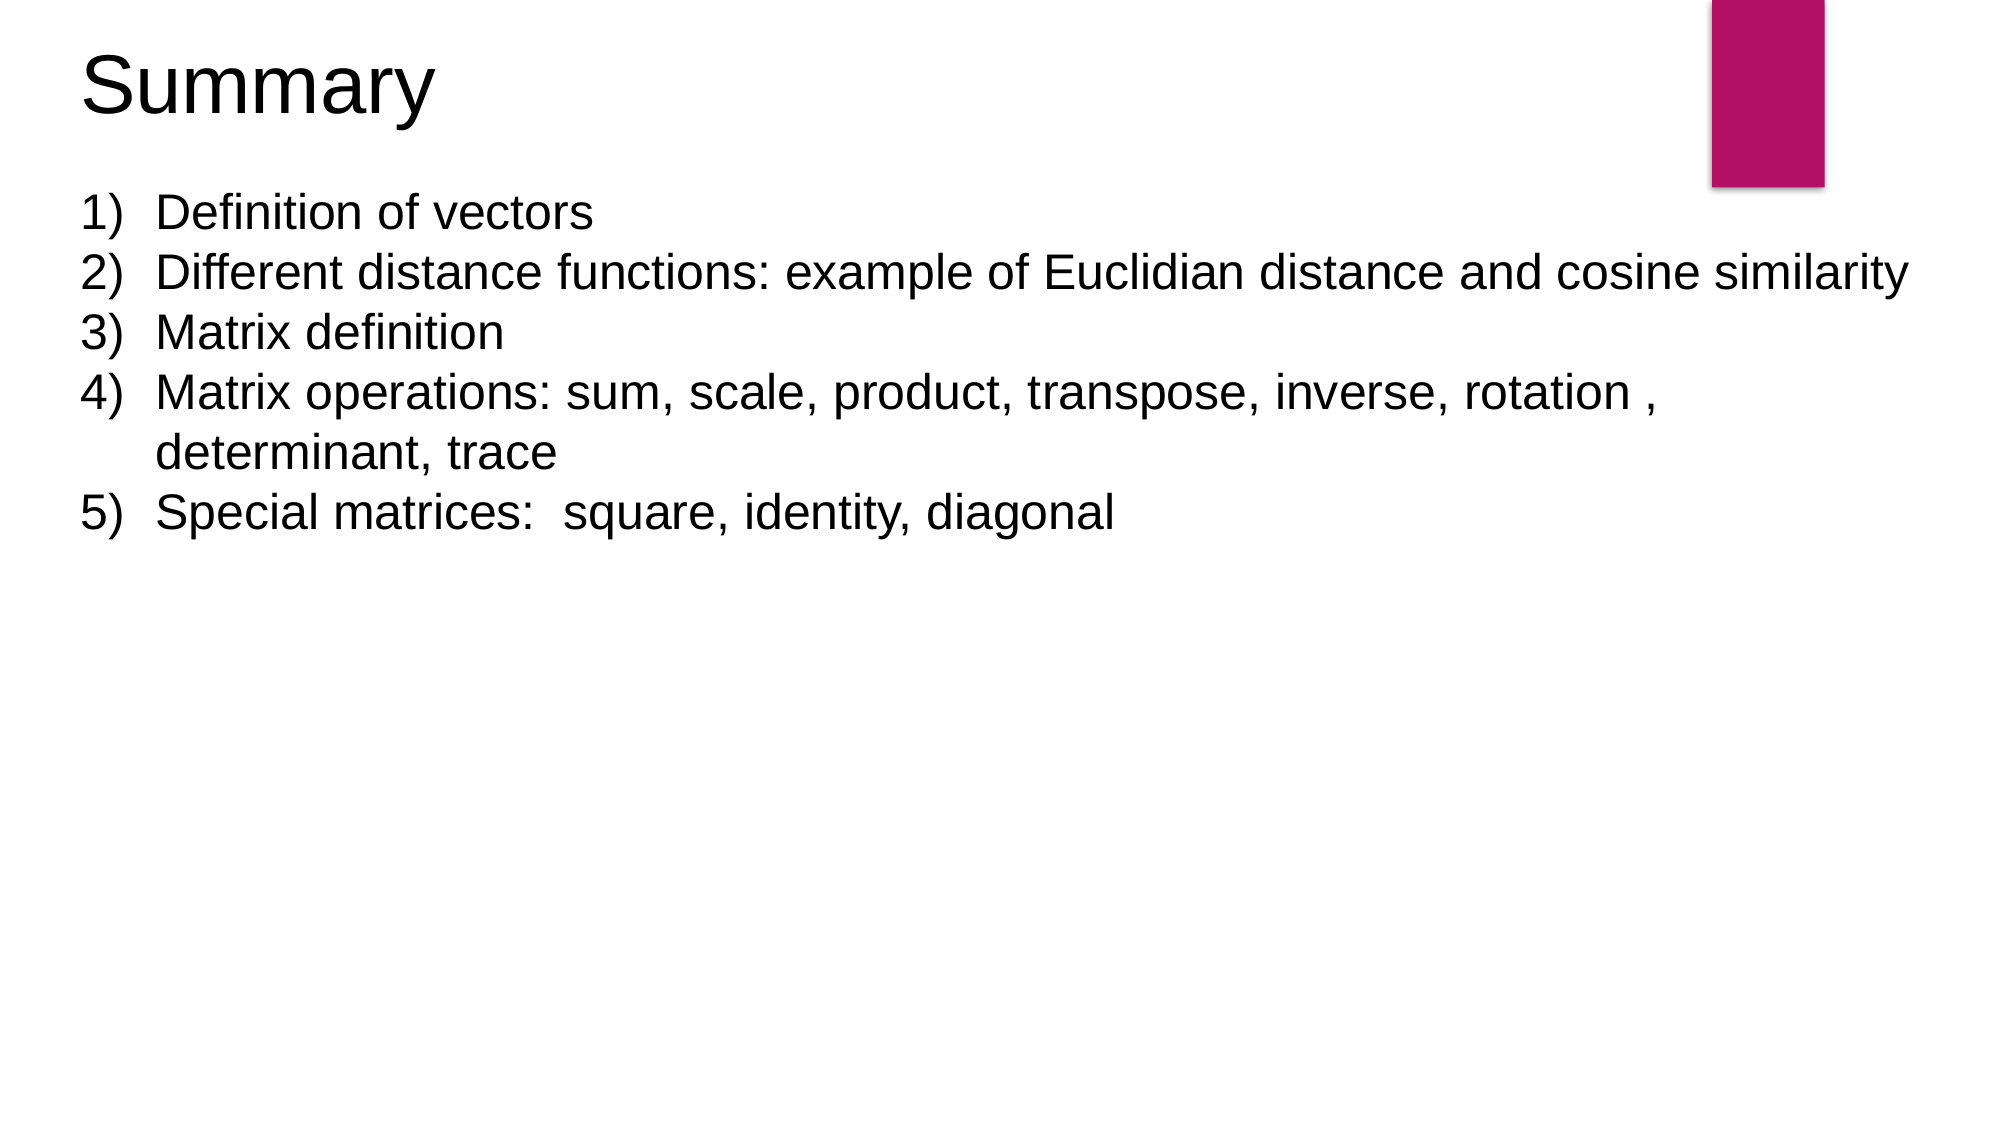

Summary
Definition of vectors
Different distance functions: example of Euclidian distance and cosine similarity
Matrix definition
Matrix operations: sum, scale, product, transpose, inverse, rotation , determinant, trace
Special matrices:  square, identity, diagonal